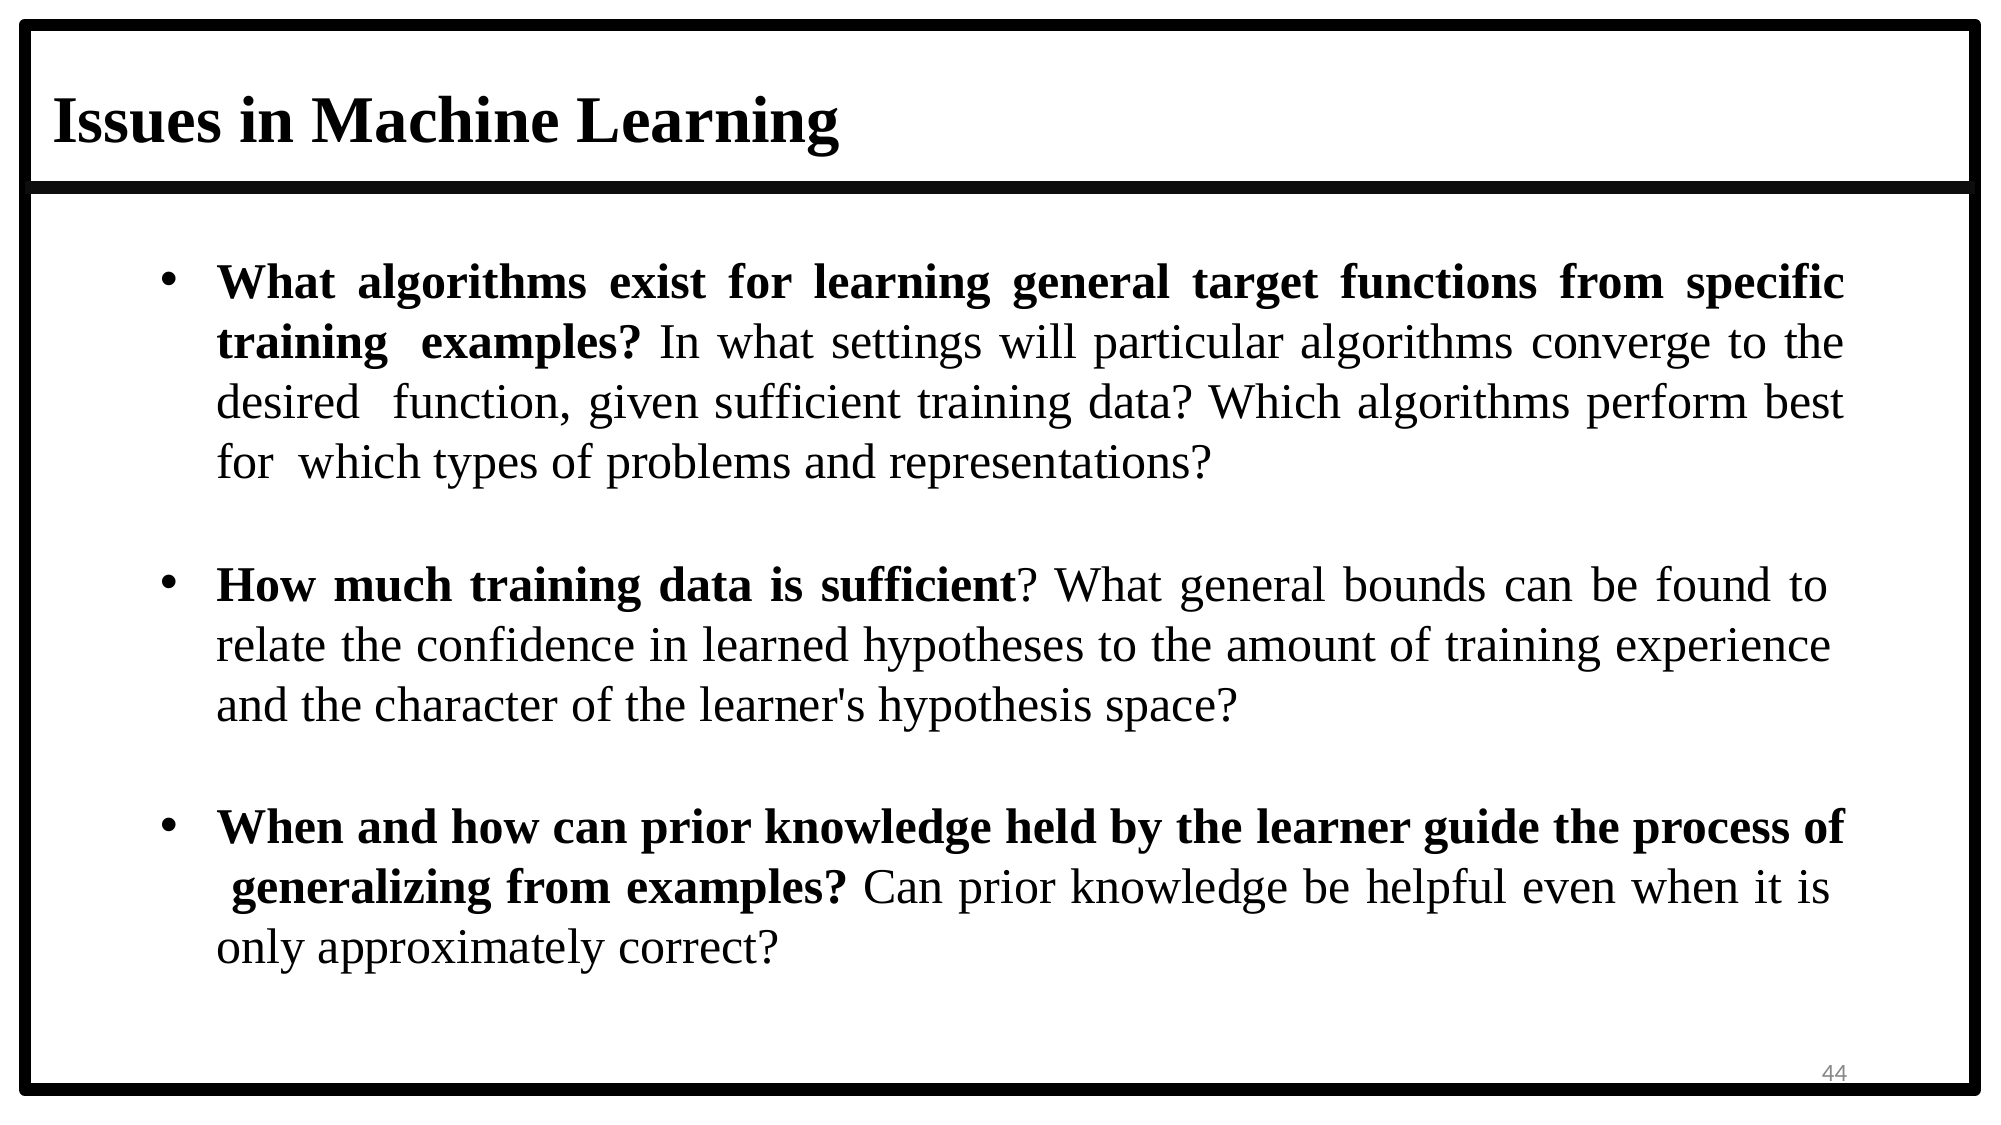

# Issues in Machine Learning
What algorithms exist for learning general target functions from specific training  examples? In what settings will particular algorithms converge to the desired  function, given sufficient training data? Which algorithms perform best for  which types of problems and representations?

How much training data is sufficient? What general bounds can be found to  relate the confidence in learned hypotheses to the amount of training experience  and the character of the learner's hypothesis space?

When and how can prior knowledge held by the learner guide the process of  generalizing from examples? Can prior knowledge be helpful even when it is  only approximately correct?
44